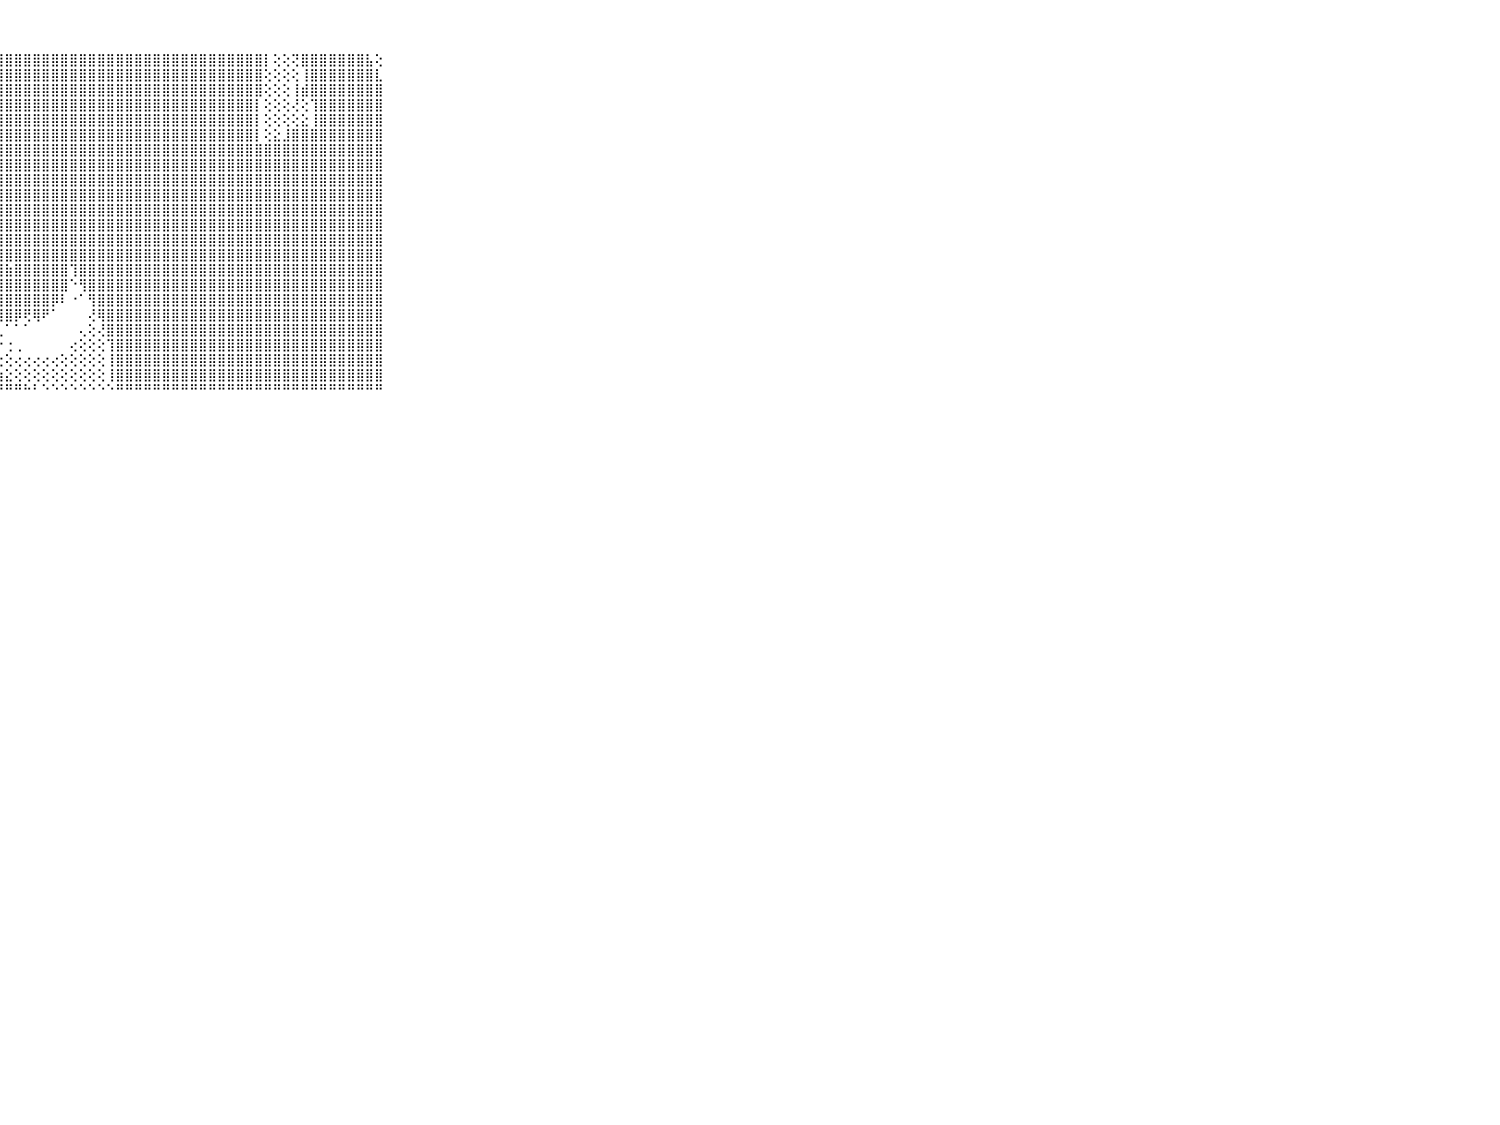

⠀⠀⠀⠀⠀⠀⠀⠀⠀⠀⠀⣿⣿⣿⣿⣿⣿⣿⣿⣿⣿⣿⣿⣿⣿⣿⣿⣿⣿⣿⣿⣿⣿⣿⣿⣿⣿⣿⣿⣿⣿⣿⣿⣿⣿⣿⣿⣿⣿⣿⣿⣿⣿⣿⣿⣿⡇⢕⢕⢝⣿⣿⣿⣿⣿⣿⣿⣧⢕⠀⠀⠀⠀⠀⠀⠀⠀⠀⠀⠀⠀
⠀⠀⠀⠀⠀⠀⠀⠀⠀⠀⠀⢹⣿⣿⣿⣿⣿⣿⣿⣿⣿⣿⣿⣿⣿⣿⣿⣿⣿⣿⣿⣿⣿⣿⣿⣿⣿⣿⣿⣿⣿⣿⣿⣿⣿⣿⣿⣿⣿⣿⣿⣿⣿⣿⣿⣿⢕⢕⢕⢕⢸⣿⣿⣿⣿⣿⣿⣿⣇⠀⠀⠀⠀⠀⠀⠀⠀⠀⠀⠀⠀
⠀⠀⠀⠀⠀⠀⠀⠀⠀⠀⠀⢕⣿⣿⣿⣿⣿⣿⣿⡿⣿⡿⢿⢿⣿⣿⣿⣿⣿⣿⣿⣿⣿⣿⣿⣿⣿⣿⣿⣿⣿⣿⣿⣿⣿⣿⣿⣿⣿⣿⣿⣿⣿⣿⣿⣿⢕⢕⢕⢸⣾⣿⣿⣿⣿⣿⣿⣿⣿⠀⠀⠀⠀⠀⠀⠀⠀⠀⠀⠀⠀
⠀⠀⠀⠀⠀⠀⠀⠀⠀⠀⠀⢕⣿⣿⣿⢟⢟⢝⢕⣕⣵⣵⣵⣿⣿⣿⣿⣿⣿⣿⣿⣿⣿⣿⣿⣿⣿⣿⣿⣿⣿⣿⣿⣿⣿⣿⣿⣿⣿⣿⣿⣿⣿⣿⣿⡇⢕⢕⢕⢜⢕⢹⣿⣿⣿⣿⣿⣿⣿⠀⠀⠀⠀⠀⠀⠀⠀⠀⠀⠀⠀
⠀⠀⠀⠀⠀⠀⠀⠀⠀⠀⠀⢕⣹⡿⢇⢕⢕⣵⡜⢟⢕⢕⢕⣹⣿⣿⣿⣿⣿⣿⣿⣿⣿⣿⣿⣿⣿⣿⣿⣿⣿⣿⣿⣿⣿⣿⣿⣿⣿⣿⣿⣿⣿⣿⣿⡇⢕⢕⢕⢕⣕⢸⣿⣿⣿⣿⣿⣿⣿⠀⠀⠀⠀⠀⠀⠀⠀⠀⠀⠀⠀
⠀⠀⠀⠀⠀⠀⠀⠀⠀⠀⠀⢕⢕⠕⢕⢕⢟⢕⢕⢕⢱⣷⣾⣿⣿⣿⣿⣿⣿⣿⣿⣿⣿⣿⣿⣿⣿⣿⣿⣿⣿⣿⣿⣿⣿⣿⣿⣿⣿⣿⣿⣿⣿⣿⣿⡇⢕⣕⣸⣿⣿⣿⣿⣿⣿⣿⣿⣿⣿⠀⠀⠀⠀⠀⠀⠀⠀⠀⠀⠀⠀
⠀⠀⠀⠀⠀⠀⠀⠀⠀⠀⠀⢕⢕⢀⢁⢅⢕⢕⢕⢕⣱⣾⣿⣿⣿⣿⣿⣿⣿⣿⣿⣿⣿⣿⣿⣿⣿⣿⣿⣿⣿⣿⣿⣿⣿⣿⣿⣿⣿⣿⣿⣿⣿⣿⣿⣿⣿⣿⣿⣿⣿⣿⣿⣿⣿⣿⣿⣿⣿⠀⠀⠀⠀⠀⠀⠀⠀⠀⠀⠀⠀
⠀⠀⠀⠀⠀⠀⠀⠀⠀⠀⠀⢕⢕⢕⢝⢕⢵⣵⣿⣿⣿⣿⣿⣿⣿⣿⣿⣿⣿⣿⣿⣿⣿⣿⣿⣿⣿⣿⣿⣿⣿⣿⣿⣿⣿⣿⣿⣿⣿⣿⣿⣿⣿⣿⣿⣿⣿⣿⣿⣿⣿⣿⣿⣿⣿⣿⣿⣿⣿⠀⠀⠀⠀⠀⠀⠀⠀⠀⠀⠀⠀
⠀⠀⠀⠀⠀⠀⠀⠀⠀⠀⠀⢕⢸⡕⢕⢵⣿⣿⣿⣿⣿⣿⣿⣿⣿⣿⣿⣿⣿⣿⣿⣿⣿⣿⣿⣿⣿⣿⣿⣿⣿⣿⣿⣿⣿⣿⣿⣿⣿⣿⣿⣿⣿⣿⣿⣿⣿⣿⣿⣿⣿⣿⣿⣿⣿⣿⣿⣿⣿⠀⠀⠀⠀⠀⠀⠀⠀⠀⠀⠀⠀
⠀⠀⠀⠀⠀⠀⠀⠀⠀⠀⠀⢕⢸⣇⢅⢸⣿⣿⣿⣿⣿⣿⣿⣿⣿⣿⣿⣿⣿⣿⣿⣿⣿⣿⣿⣿⣿⣿⣿⣿⣿⣿⣿⣿⣿⣿⣿⣿⣿⣿⣿⣿⣿⣿⣿⣿⣿⣿⣿⣿⣿⣿⣿⣿⣿⣿⣿⣿⣿⠀⠀⠀⠀⠀⠀⠀⠀⠀⠀⠀⠀
⠀⠀⠀⠀⠀⠀⠀⠀⠀⠀⠀⢕⢸⣿⡇⢕⢿⣿⣿⣿⣿⣿⣿⣿⣿⣿⣿⣿⣿⣿⣿⣿⣿⣿⣿⣿⣿⣿⣿⣿⣿⣿⣿⣿⣿⣿⣿⣿⣿⣿⣿⣿⣿⣿⣿⣿⣿⣿⣿⣿⣿⣿⣿⣿⣿⣿⣿⣿⣿⠀⠀⠀⠀⠀⠀⠀⠀⠀⠀⠀⠀
⠀⠀⠀⠀⠀⠀⠀⠀⠀⠀⠀⢕⢸⣿⣿⣇⢜⣿⣿⣿⣿⣿⣿⣿⣿⣿⣿⣿⣿⣿⣿⣿⣿⣿⣿⣿⣿⣿⣿⣿⣿⣿⣿⣿⣿⣿⣿⣿⣿⣿⣿⣿⣿⣿⣿⣿⣿⣿⣿⣿⣿⣿⣿⣿⣿⣿⣿⣿⣿⠀⠀⠀⠀⠀⠀⠀⠀⠀⠀⠀⠀
⠀⠀⠀⠀⠀⠀⠀⠀⠀⠀⠀⢕⢸⣿⣿⣿⣷⣸⣿⣿⣿⣿⣿⣿⣿⣿⣿⣿⣿⣿⣿⣿⣿⣿⣿⣿⣿⣿⣿⣿⣿⣿⣿⣿⣿⣿⣿⣿⣿⣿⣿⣿⣿⣿⣿⣿⣿⣿⣿⣿⣿⣿⣿⣿⣿⣿⣿⣿⣿⠀⠀⠀⠀⠀⠀⠀⠀⠀⠀⠀⠀
⠀⠀⠀⠀⠀⠀⠀⠀⠀⠀⠀⣵⣿⣿⣿⣿⣿⣿⣿⣿⣿⣿⣿⣿⣿⣿⣿⣿⣿⣿⣿⣿⣿⣿⣿⣿⣿⣿⣿⣿⣿⣿⣿⣿⣿⣿⣿⣿⣿⣿⣿⣿⣿⣿⣿⣿⣿⣿⣿⣿⣿⣿⣿⣿⣿⣿⣿⣿⣿⠀⠀⠀⠀⠀⠀⠀⠀⠀⠀⠀⠀
⠀⠀⠀⠀⠀⠀⠀⠀⠀⠀⠀⣿⣿⣿⣿⣿⣿⣿⣿⣿⣿⣿⣿⣿⣿⡟⢻⣿⣷⣿⣿⣿⣿⣿⣿⢹⣿⣿⣿⣿⣿⣿⣿⣿⣿⣿⣿⣿⣿⣿⣿⣿⣿⣿⣿⣿⣿⣿⣿⣿⣿⣿⣿⣿⣿⣿⣿⣿⣿⠀⠀⠀⠀⠀⠀⠀⠀⠀⠀⠀⠀
⠀⠀⠀⠀⠀⠀⠀⠀⠀⠀⠀⣿⣿⣿⣿⣿⣿⣿⣿⣿⣿⢿⣿⣿⣿⣿⣿⣿⣿⣿⣿⣿⣿⣿⣿⠑⢻⣿⣿⣿⣿⣿⣿⣿⣿⣿⣿⣿⣿⣿⣿⣿⣿⣿⣿⣿⣿⣿⣿⣿⣿⣿⣿⣿⣿⣿⣿⣿⣿⠀⠀⠀⠀⠀⠀⠀⠀⠀⠀⠀⠀
⠀⠀⠀⠀⠀⠀⠀⠀⠀⠀⠀⣿⣿⣿⣿⣿⣿⣿⣿⣿⣿⣾⣏⢻⣿⣿⣿⣿⣿⣿⣿⣿⣿⡿⠇⠐⠁⢻⣿⣿⣿⣿⣿⣿⣿⣿⣿⣿⣿⣿⣿⣿⣿⣿⣿⣿⣿⣿⣿⣿⣿⣿⣿⣿⣿⣿⣿⣿⣿⠀⠀⠀⠀⠀⠀⠀⠀⠀⠀⠀⠀
⠀⠀⠀⠀⠀⠀⠀⠀⠀⠀⠀⣿⣿⣿⣿⣿⣿⣿⣿⣿⣿⣿⣿⣕⢜⢻⢿⣿⣿⡿⢟⢿⠟⠁⠀⠀⠀⢜⢿⣿⣿⣿⣿⣿⣿⣿⣿⣿⣿⣿⣿⣿⣿⣿⣿⣿⣿⣿⣿⣿⣿⣿⣿⣿⣿⣿⣿⣿⣿⠀⠀⠀⠀⠀⠀⠀⠀⠀⠀⠀⠀
⠀⠀⠀⠀⠀⠀⠀⠀⠀⠀⠀⣿⣿⣿⣿⣿⣿⣿⣿⣿⣿⣿⣿⣿⣷⢕⢅⢁⠁⠁⠁⠀⠀⠀⠀⠀⢄⢕⢜⣿⣿⣿⣿⣿⣿⣿⣿⣿⣿⣿⣿⣿⣿⣿⣿⣿⣿⣿⣿⣿⣿⣿⣿⣿⣿⣿⣿⣿⣿⠀⠀⠀⠀⠀⠀⠀⠀⠀⠀⠀⠀
⠀⠀⠀⠀⠀⠀⠀⠀⠀⠀⠀⢝⣿⣿⣿⣿⣿⣿⣿⣿⣿⣿⣿⣿⣿⣧⢄⠕⢐⢀⠀⠀⠀⠀⠀⢔⢕⢕⢕⢹⣿⣿⣿⣿⣿⣿⣿⣿⣿⣿⣿⣿⣿⣿⣿⣿⣿⣿⣿⣿⣿⣿⣿⣿⣿⣿⣿⣿⣿⠀⠀⠀⠀⠀⠀⠀⠀⠀⠀⠀⠀
⠀⠀⠀⠀⠀⠀⠀⠀⠀⠀⠀⢕⣿⣿⣿⣿⣿⣿⣿⣿⣿⣿⣿⣿⣿⣿⡕⢕⢕⢔⢔⢔⢔⢔⢕⢕⢕⢕⢕⢸⣿⣿⣿⣿⣿⣿⣿⣿⣿⣿⣿⣿⣿⣿⣿⣿⣿⣿⣿⣿⣿⣿⣿⣿⣿⣿⣿⣿⣿⠀⠀⠀⠀⠀⠀⠀⠀⠀⠀⠀⠀
⠀⠀⠀⠀⠀⠀⠀⠀⠀⠀⠀⢜⣿⣿⣿⣿⣿⣿⣿⣿⣿⣿⣿⣿⣿⣿⣿⣷⣕⢕⢕⢕⢕⢕⢕⢕⢕⢕⢕⢸⣿⣿⣿⣿⣿⣿⣿⣿⣿⣿⣿⣿⣿⣿⣿⣿⣿⣿⣿⣿⣿⣿⣿⣿⣿⣿⣿⣿⣿⠀⠀⠀⠀⠀⠀⠀⠀⠀⠀⠀⠀
⠀⠀⠀⠀⠀⠀⠀⠀⠀⠀⠀⠛⠛⠛⠛⠛⠛⠛⠛⠛⠛⠛⠛⠛⠛⠛⠛⠛⠛⠛⠓⠃⠑⠑⠑⠑⠑⠑⠑⠑⠛⠛⠛⠛⠛⠛⠛⠛⠛⠛⠛⠛⠛⠛⠛⠛⠛⠛⠛⠛⠛⠛⠛⠛⠛⠛⠛⠛⠛⠀⠀⠀⠀⠀⠀⠀⠀⠀⠀⠀⠀